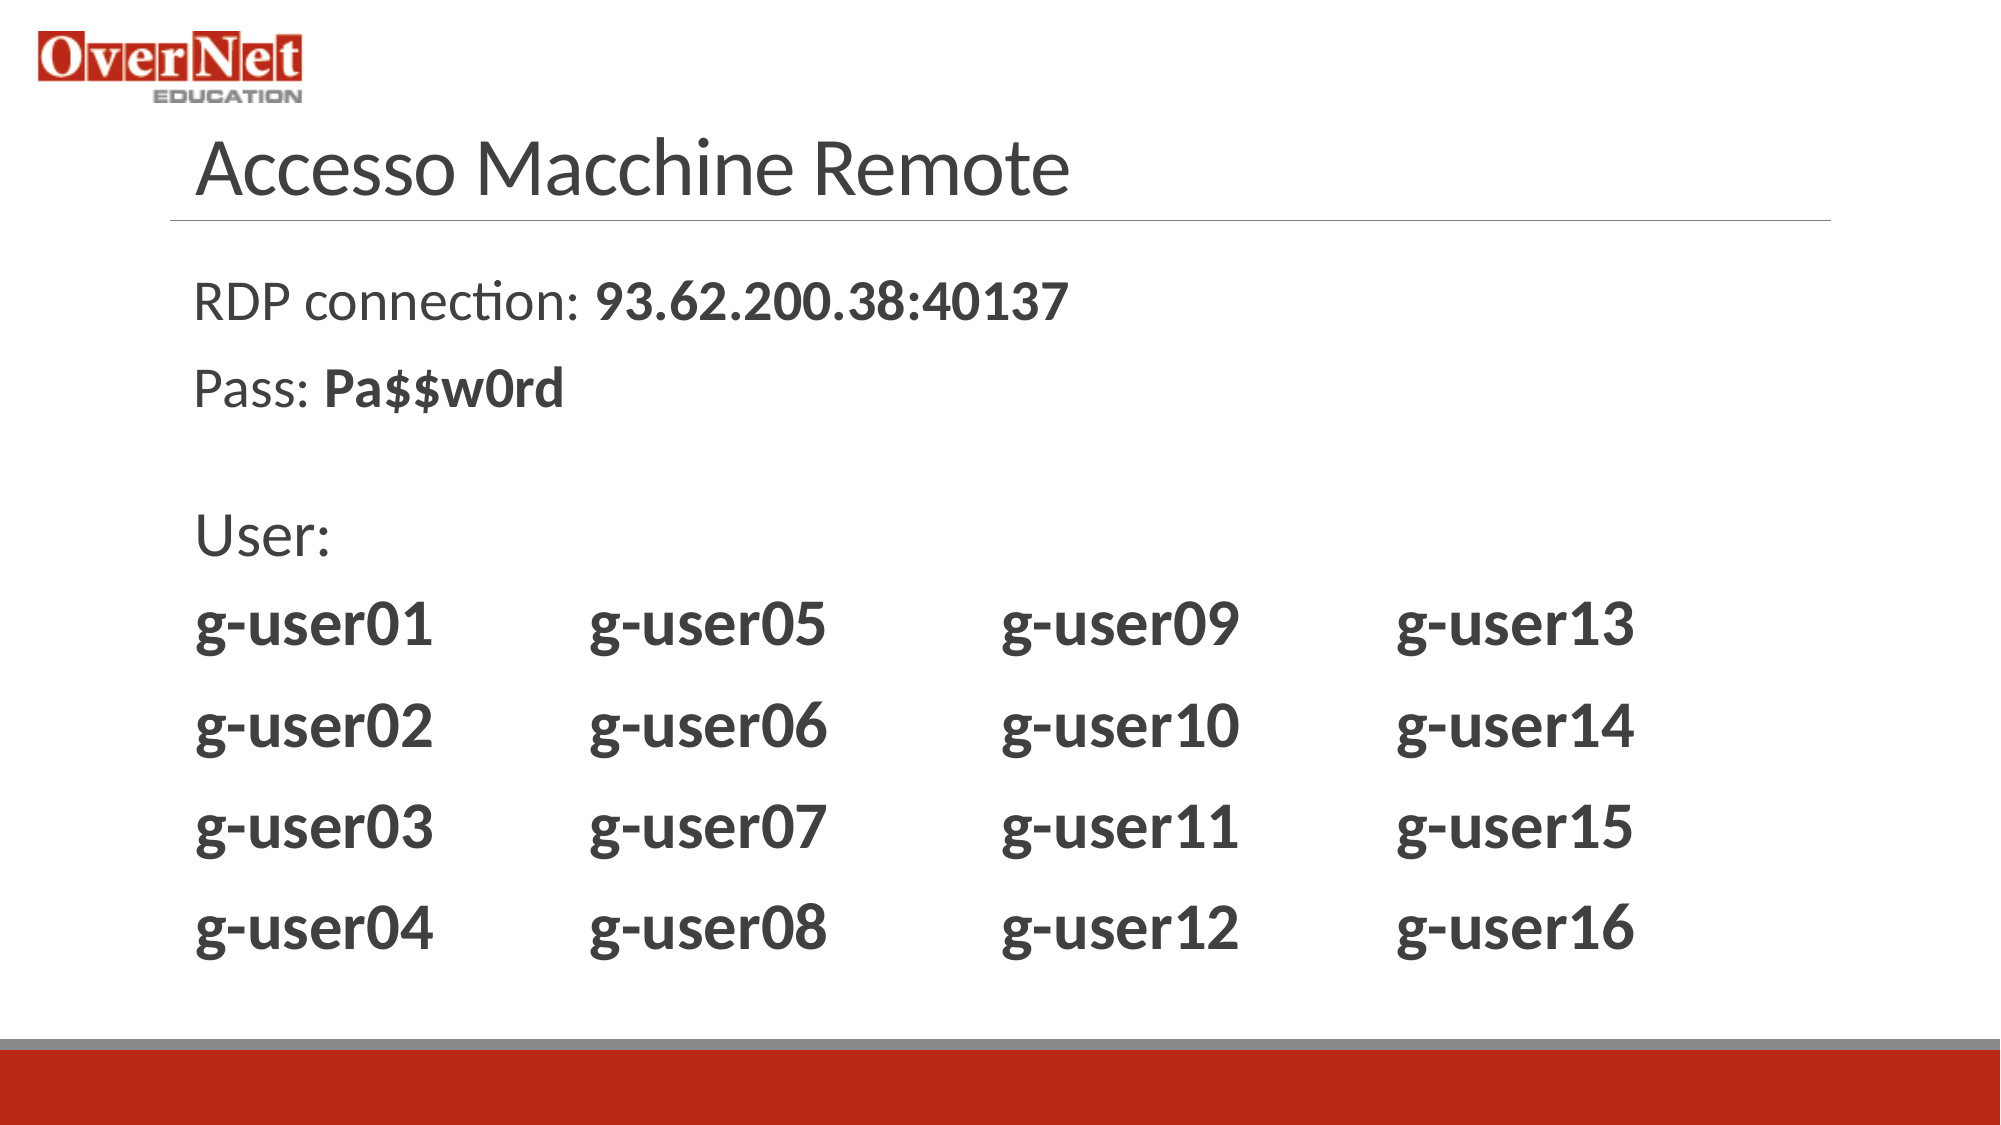

# Accesso Macchine Remote
RDP connection: 93.62.200.38:40137
Pass: Pa$$w0rd
User:
g-user01
g-user02
g-user03
g-user04

g-user05
g-user06
g-user07
g-user08

g-user09
g-user10
g-user11
g-user12

g-user13
g-user14
g-user15
g-user16